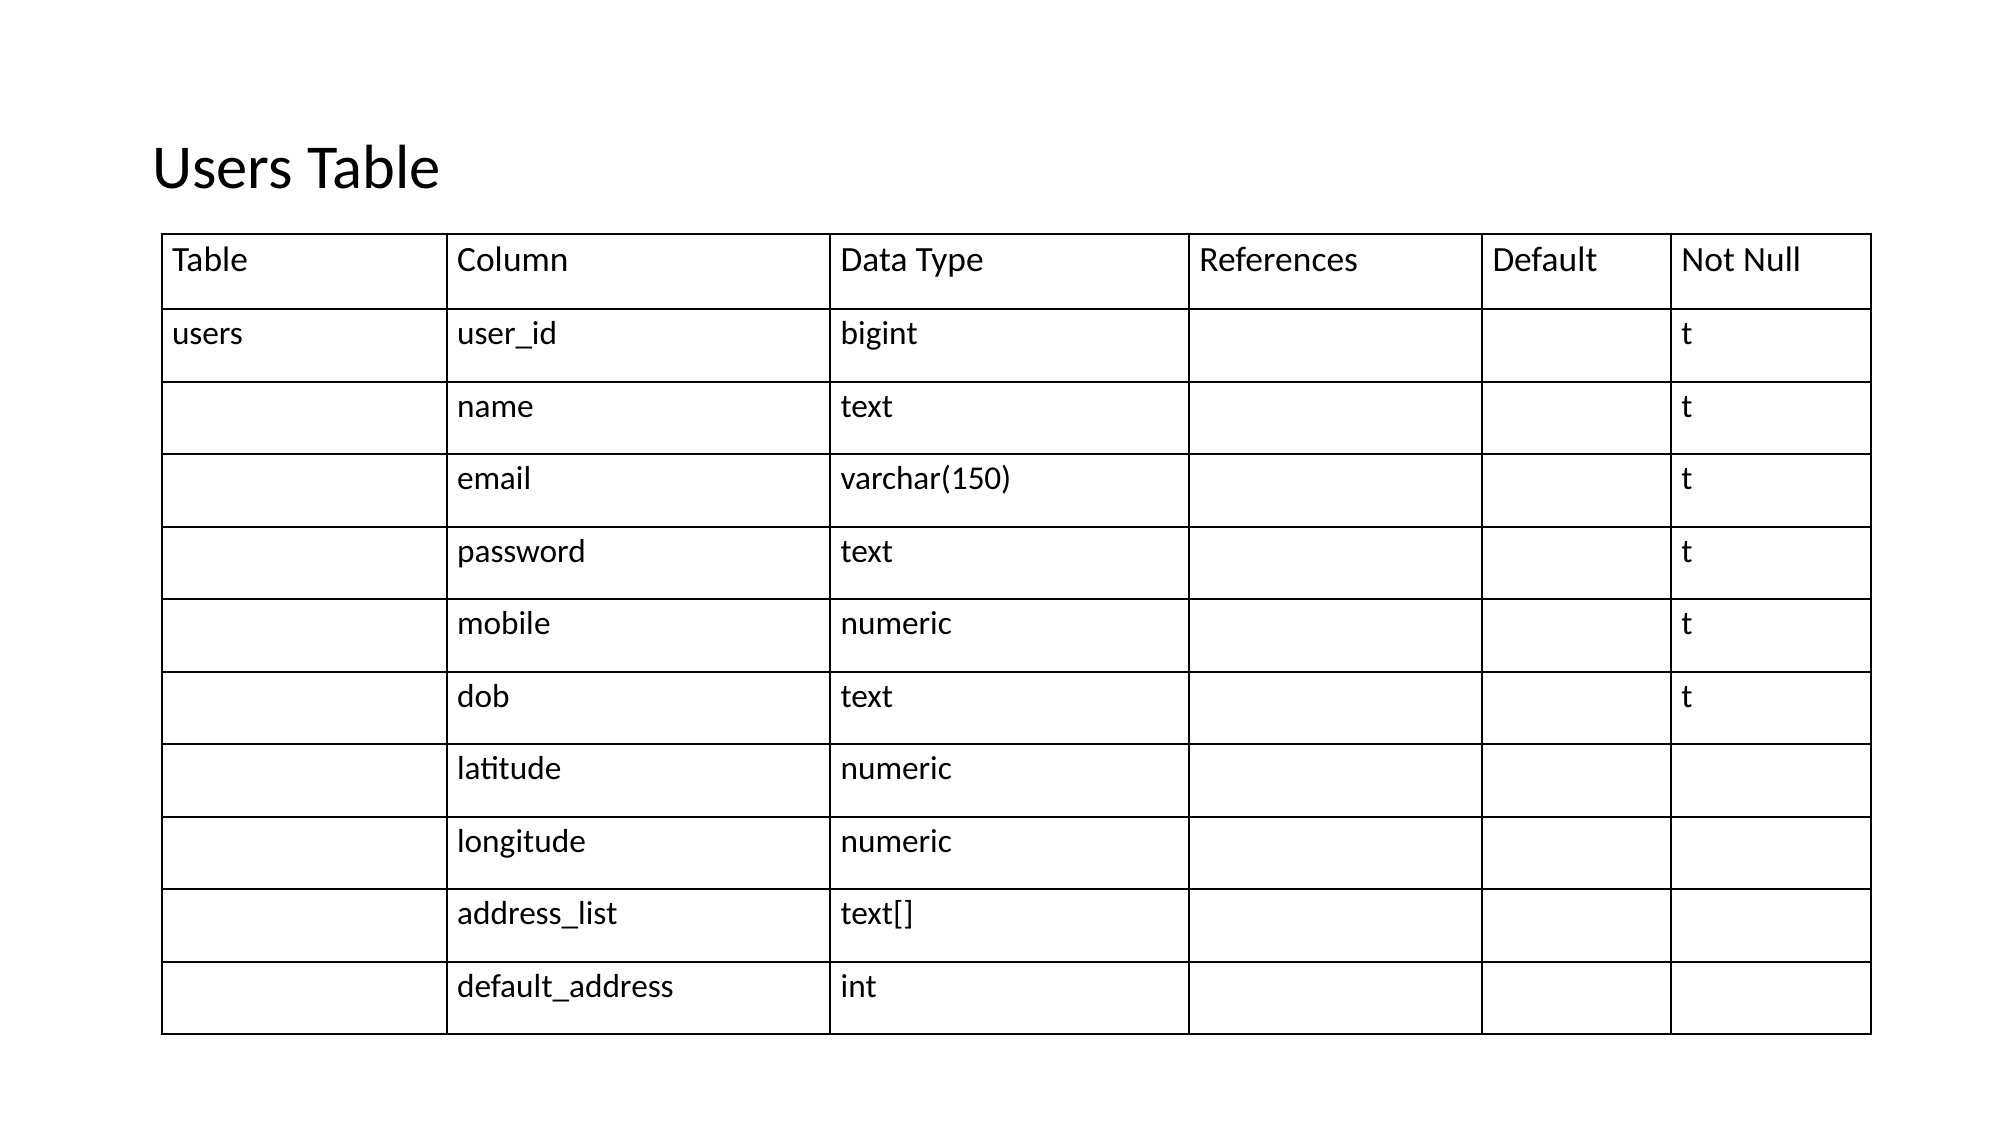

# Users Table
| Table | Column | Data Type | References | Default | Not Null |
| --- | --- | --- | --- | --- | --- |
| users | user\_id | bigint |  |  | t |
|  | name | text |  |  | t |
|  | email | varchar(150) |  |  | t |
|  | password | text |  |  | t |
|  | mobile | numeric |  |  | t |
|  | dob | text |  |  | t |
|  | latitude | numeric |  |  |  |
|  | longitude | numeric |  |  |  |
|  | address\_list | text[] |  |  |  |
|  | default\_address | int |  |  |  |